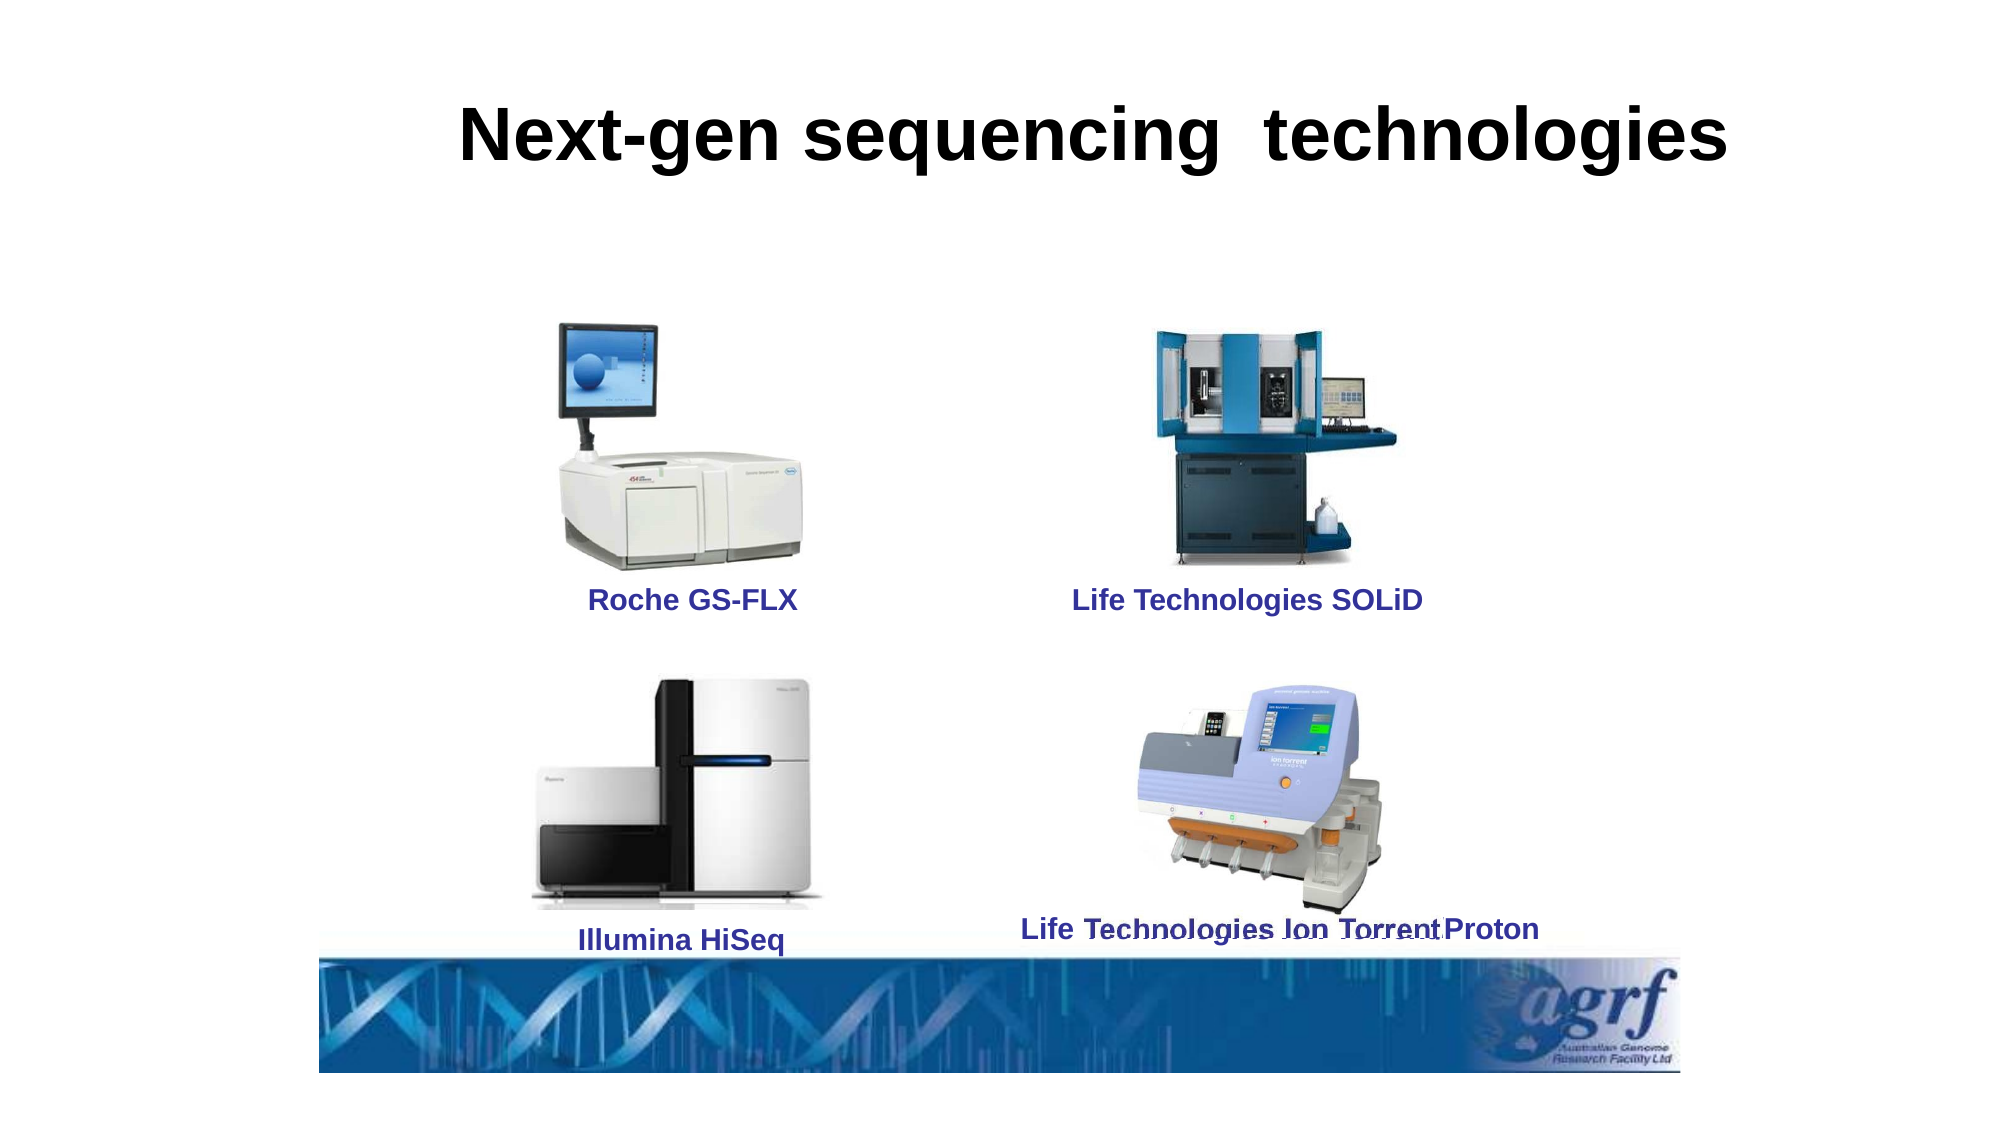

# Next-gen sequencing  technologies

Roche GS-FLX
Life Technologies SOLiD

Life Technologies Ion Torrent/Proton
Illumina HiSeq